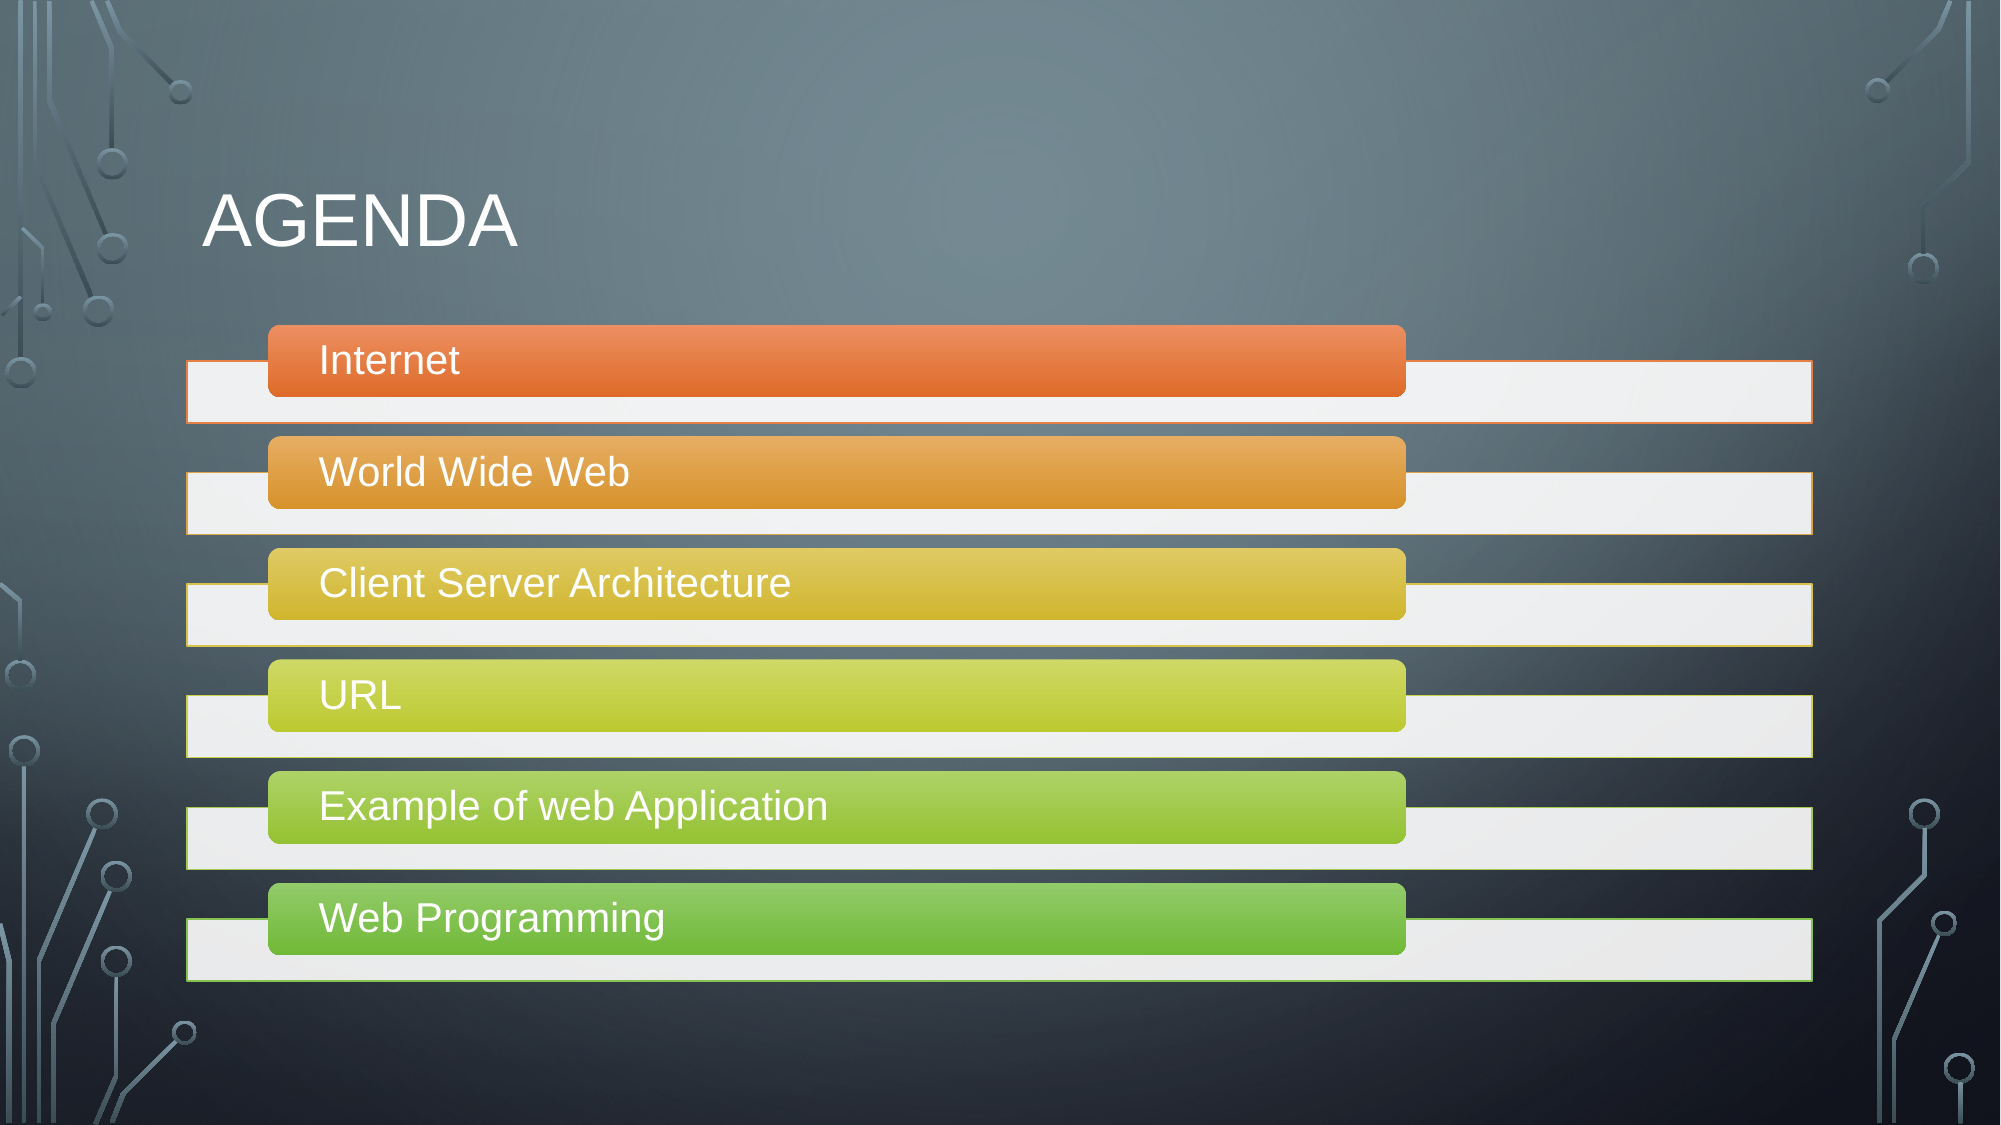

# Agenda
Internet
World Wide Web
Client Server Architecture
URL
Example of web Application
Web Programming